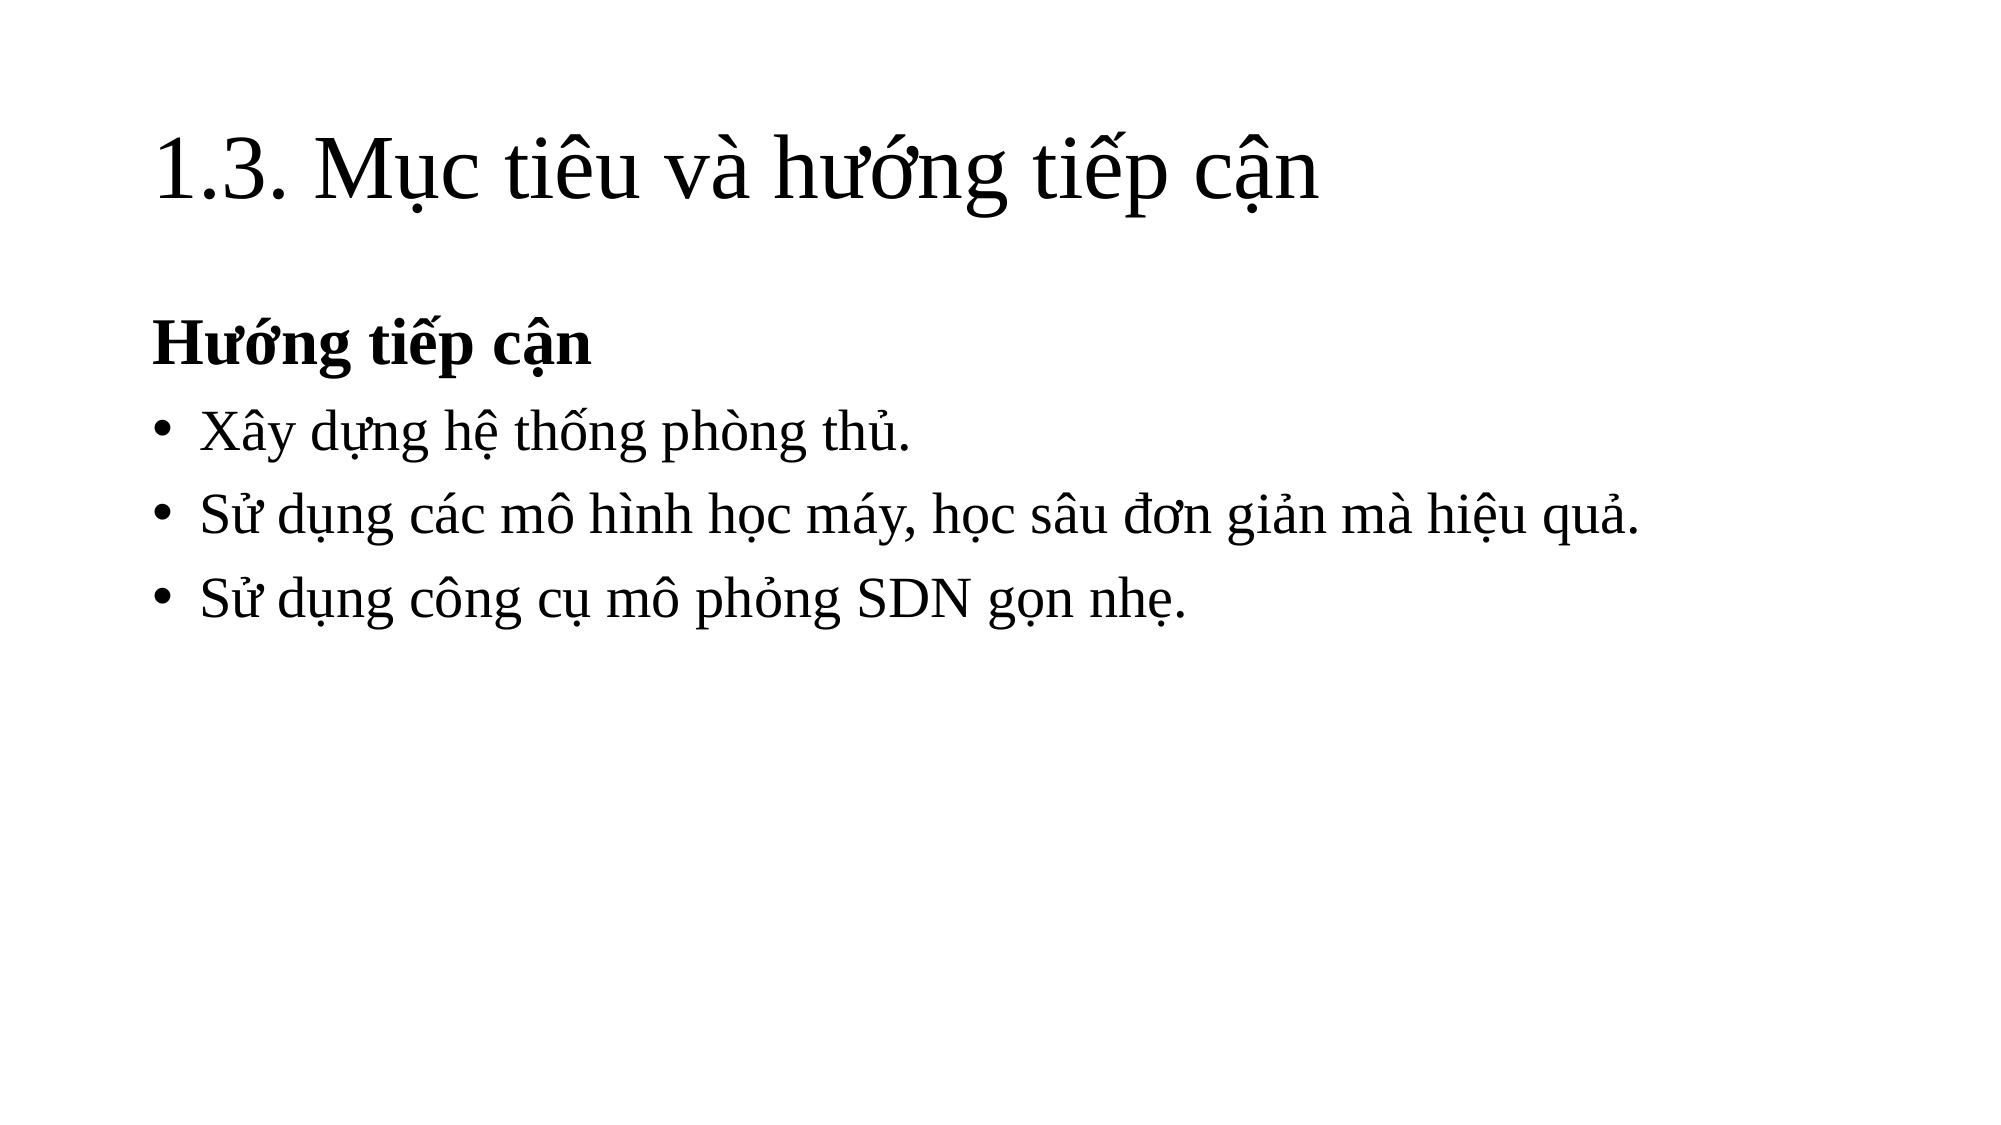

# 1.3. Mục tiêu và hướng tiếp cận
Hướng tiếp cận
Xây dựng hệ thống phòng thủ.
Sử dụng các mô hình học máy, học sâu đơn giản mà hiệu quả.
Sử dụng công cụ mô phỏng SDN gọn nhẹ.